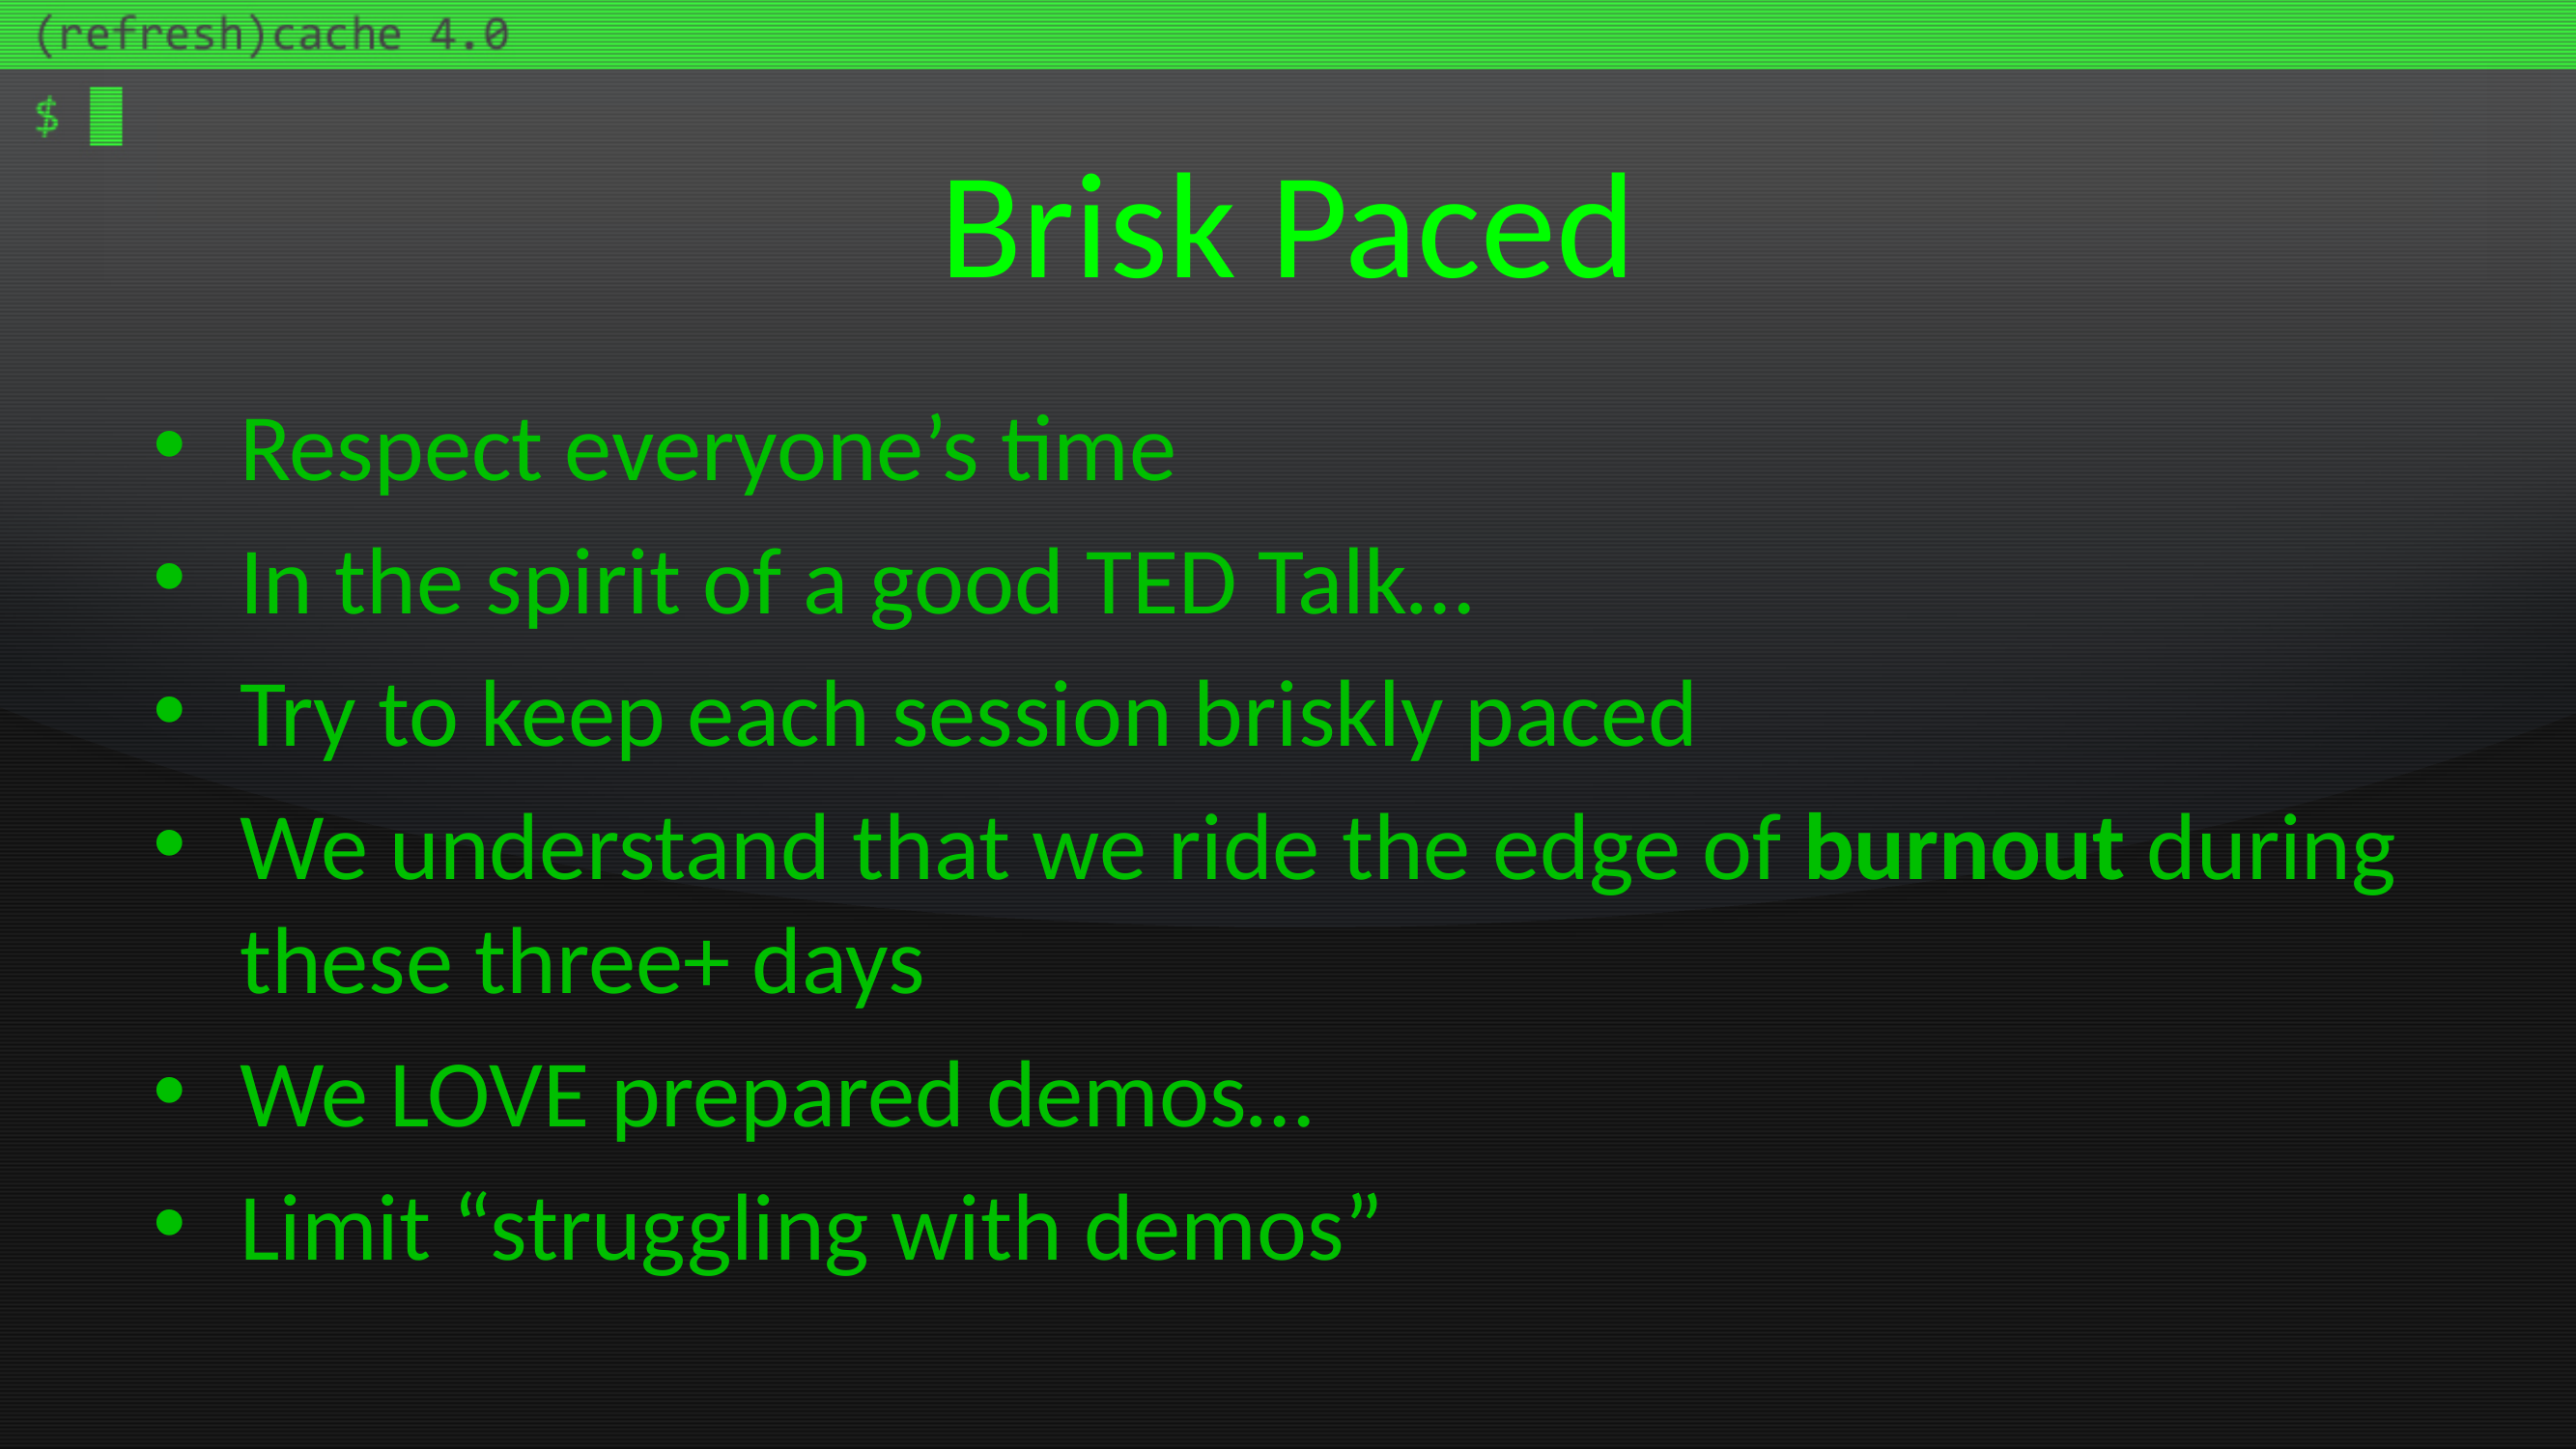

# Brisk Paced
Respect everyone’s time
In the spirit of a good TED Talk…
Try to keep each session briskly paced
We understand that we ride the edge of burnout during these three+ days
We LOVE prepared demos…
Limit “struggling with demos”